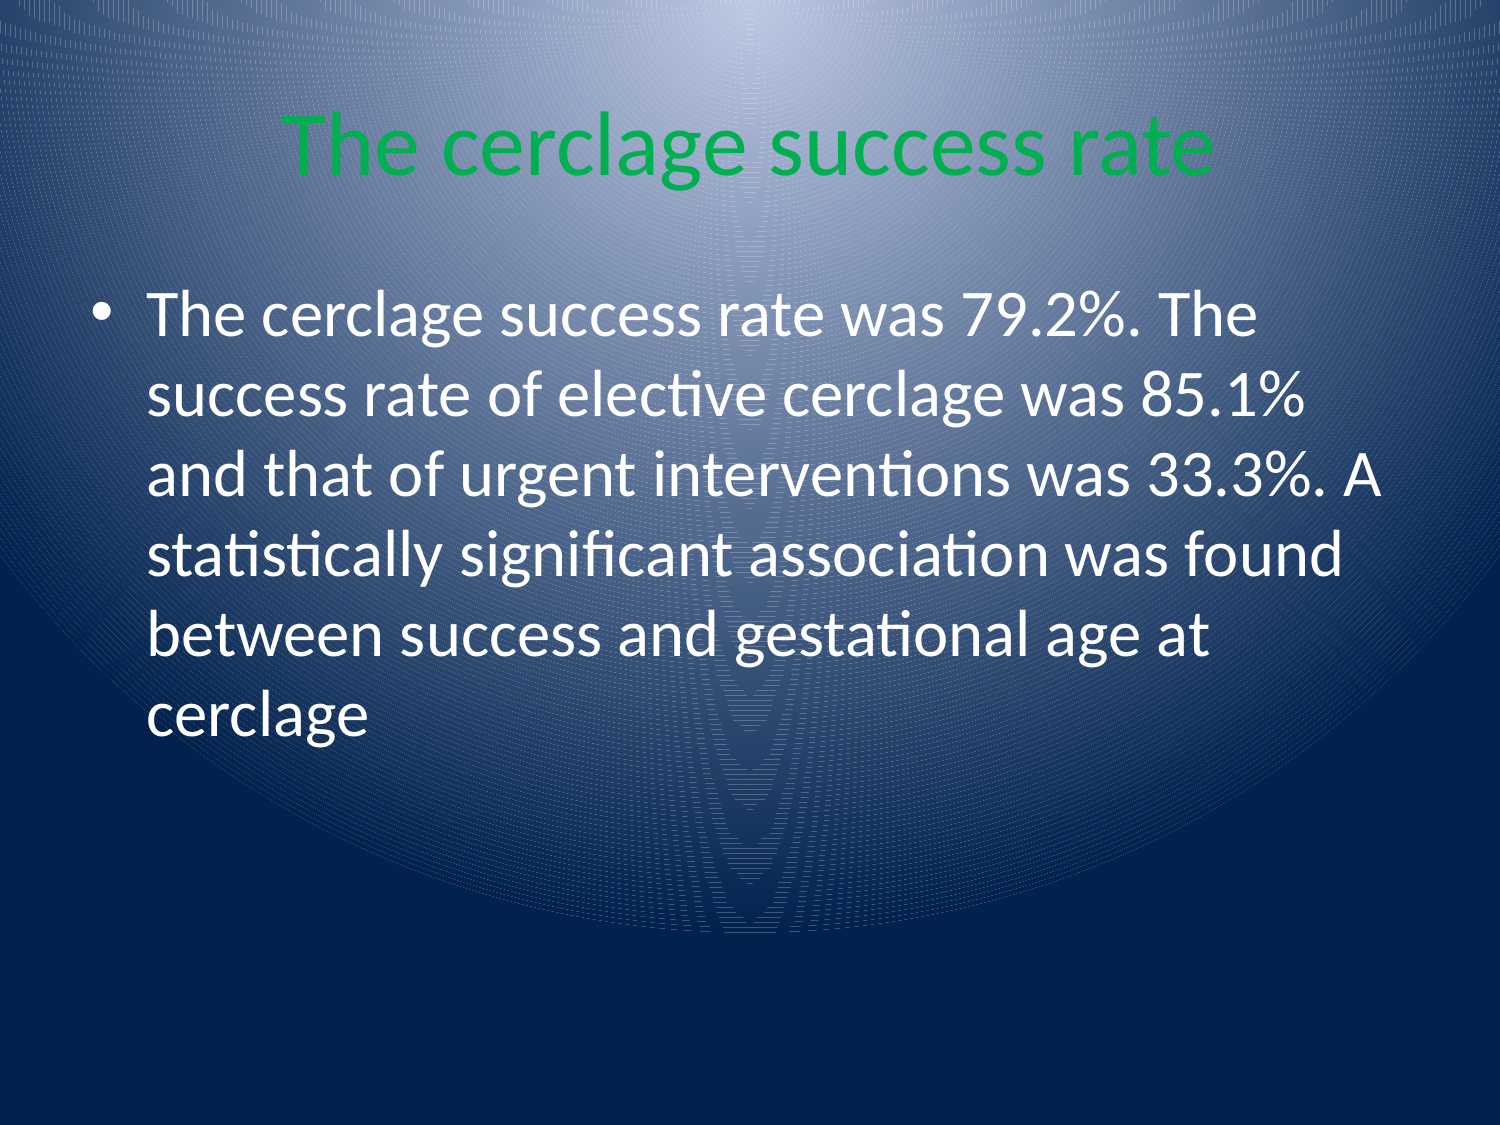

# The cerclage success rate
The cerclage success rate was 79.2%. The success rate of elective cerclage was 85.1% and that of urgent interventions was 33.3%. A statistically significant association was found between success and gestational age at cerclage